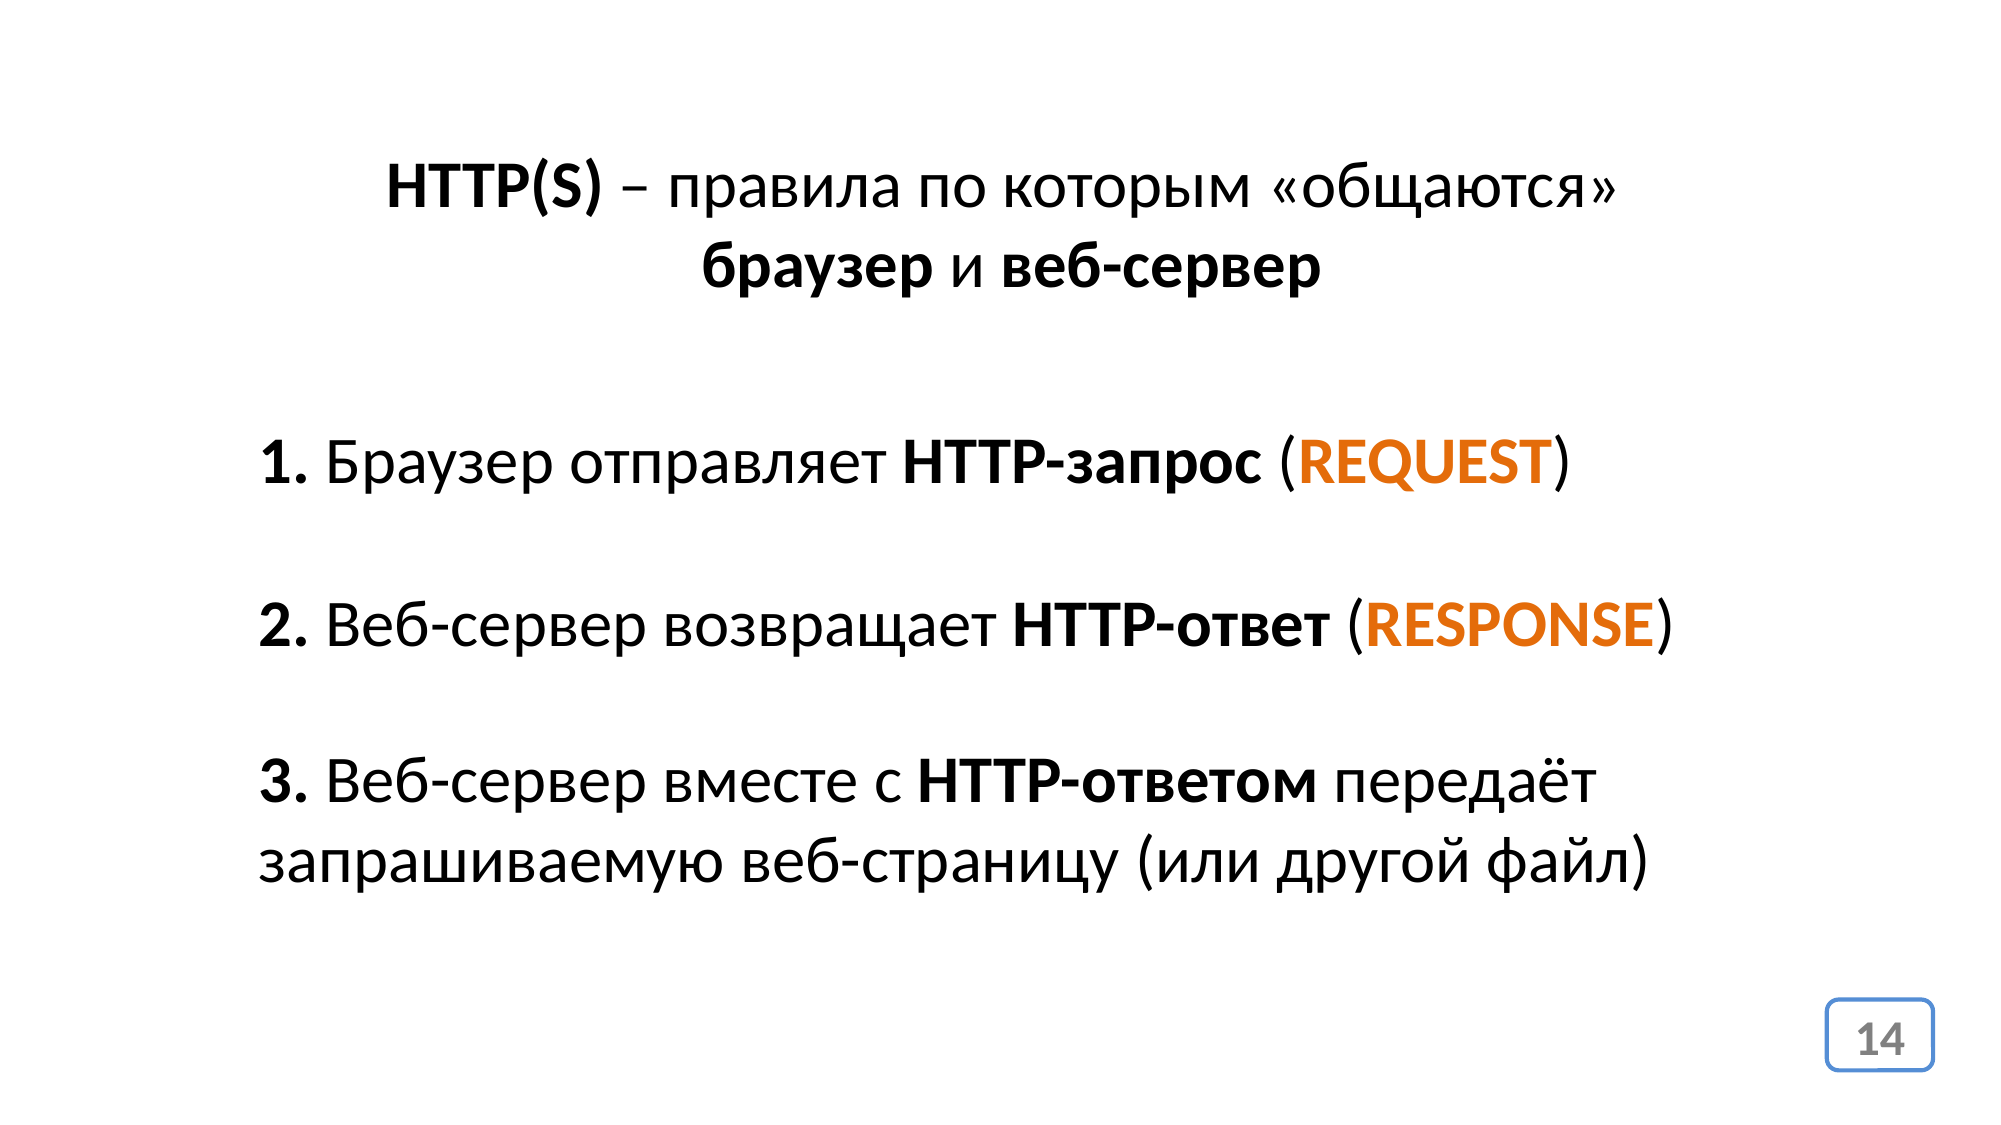

HTTP(S) – правила по которым «общаются»
браузер и веб-сервер
1. Браузер отправляет HTTP-запрос (REQUEST)
2. Веб-сервер возвращает HTTP-ответ (RESPONSE)
3. Веб-сервер вместе с HTTP-ответом передаёт запрашиваемую веб-страницу (или другой файл)
14